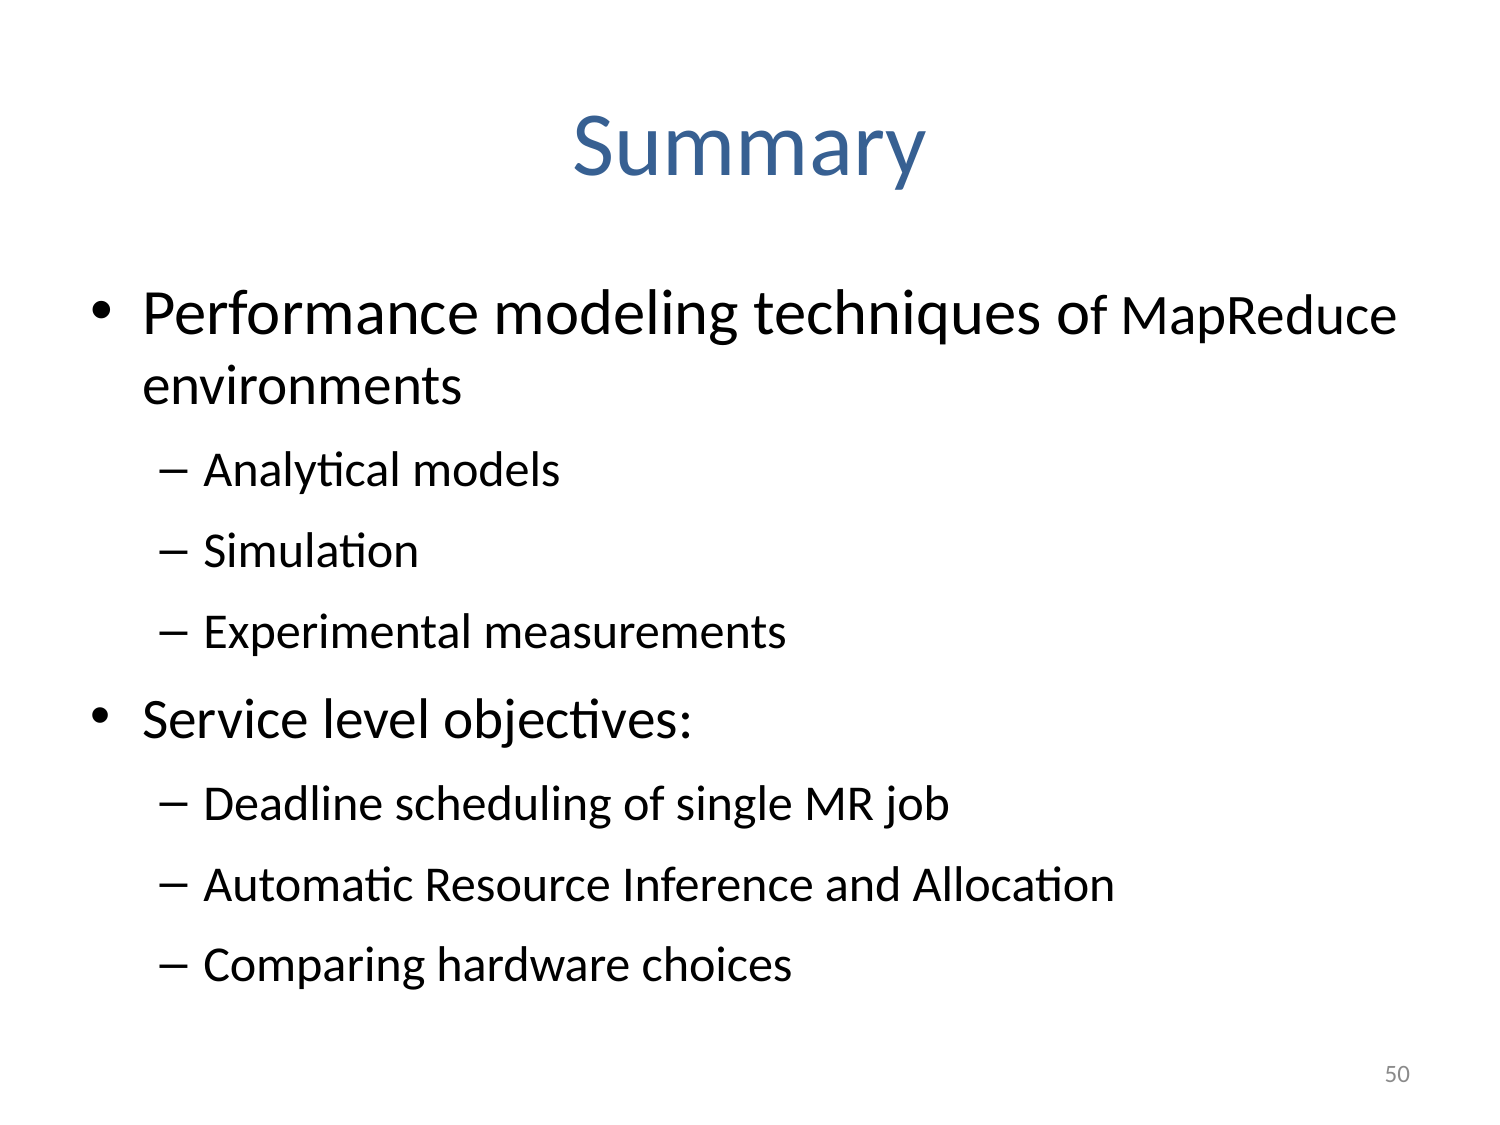

# Summary
Performance modeling techniques of MapReduce environments
Analytical models
Simulation
Experimental measurements
Service level objectives:
Deadline scheduling of single MR job
Automatic Resource Inference and Allocation
Comparing hardware choices

50